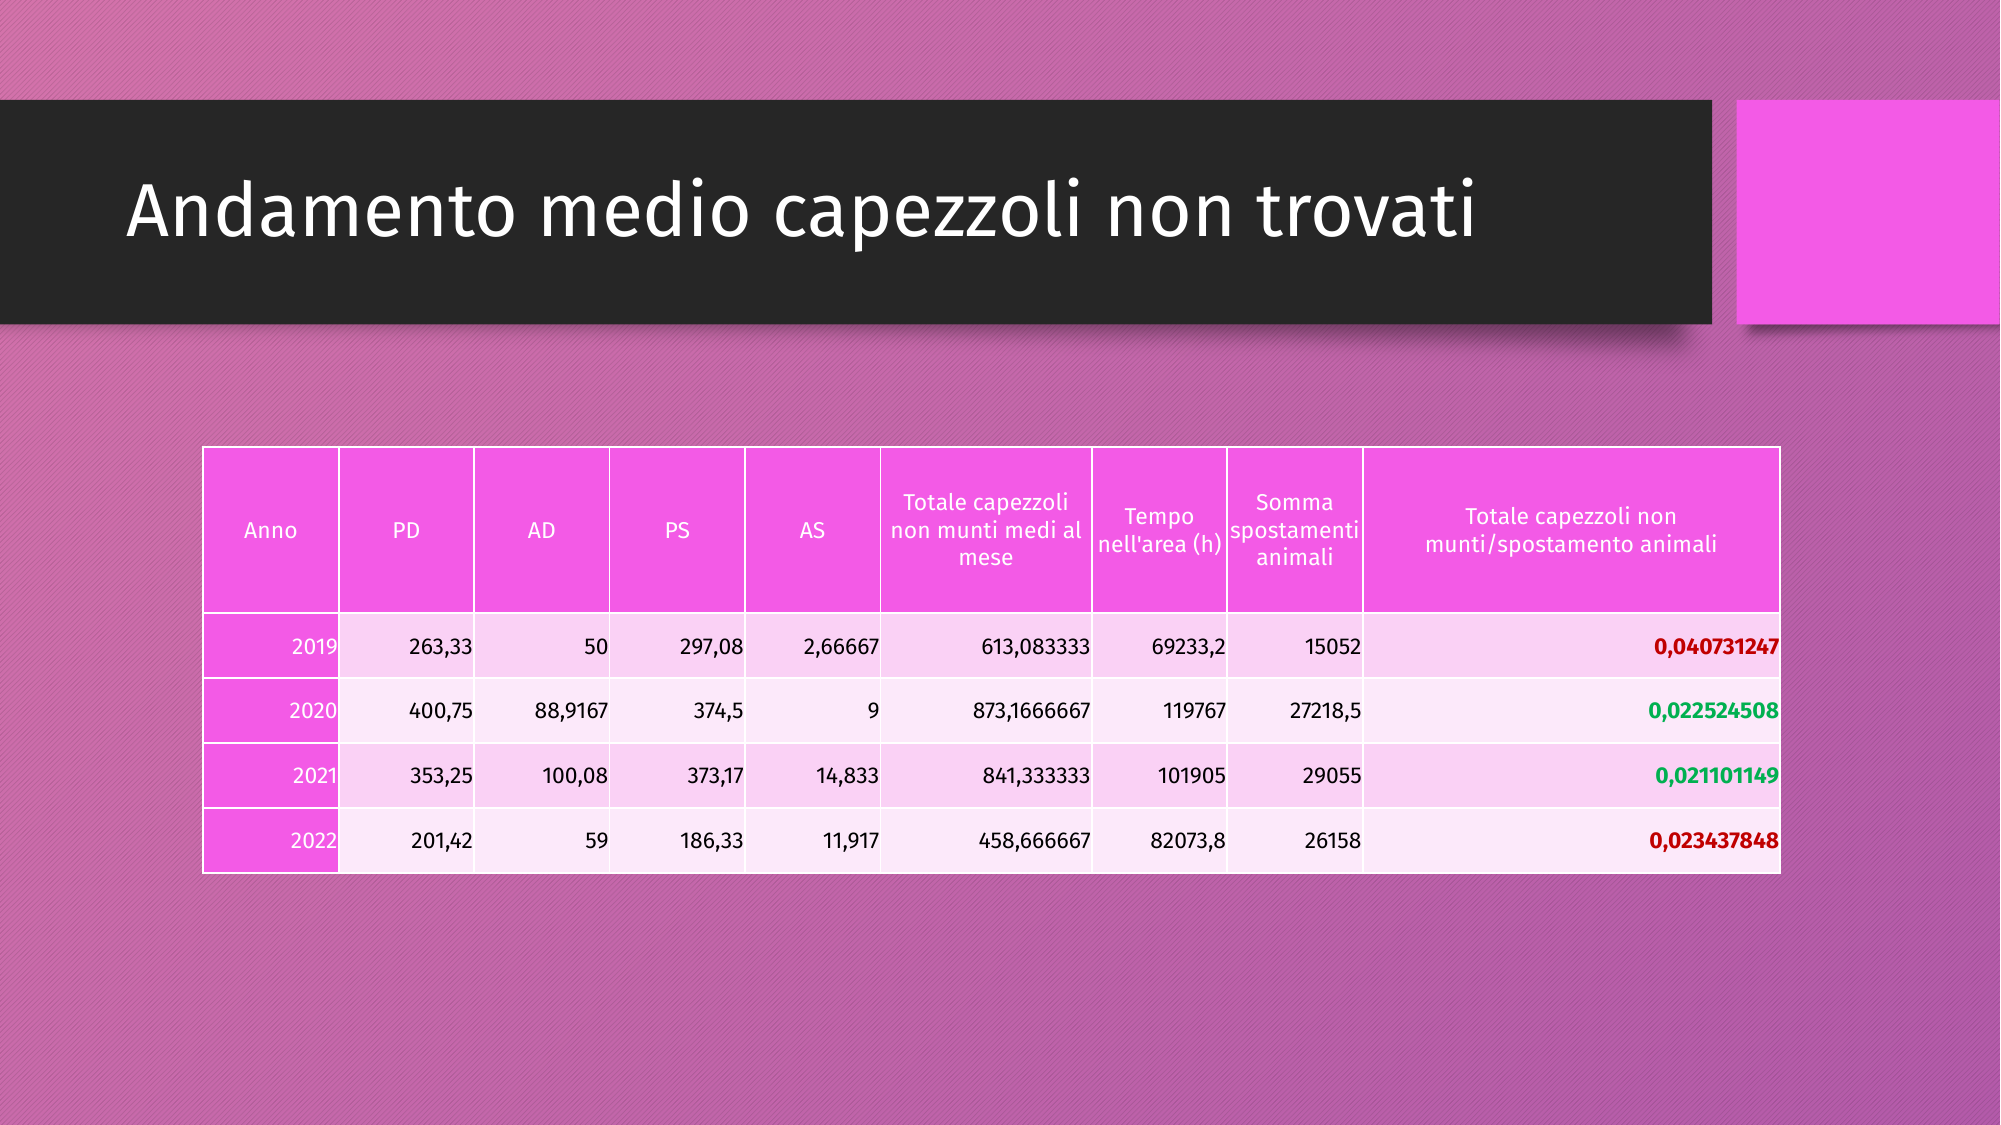

# Andamento medio capezzoli non trovati
| Anno | PD | AD | PS | AS | Totale capezzoli non munti medi al mese | Tempo nell'area (h) | Somma spostamenti animali | Totale capezzoli non munti/spostamento animali |
| --- | --- | --- | --- | --- | --- | --- | --- | --- |
| 2019 | 263,33 | 50 | 297,08 | 2,66667 | 613,083333 | 69233,2 | 15052 | 0,040731247 |
| 2020 | 400,75 | 88,9167 | 374,5 | 9 | 873,1666667 | 119767 | 27218,5 | 0,022524508 |
| 2021 | 353,25 | 100,08 | 373,17 | 14,833 | 841,333333 | 101905 | 29055 | 0,021101149 |
| 2022 | 201,42 | 59 | 186,33 | 11,917 | 458,666667 | 82073,8 | 26158 | 0,023437848 |